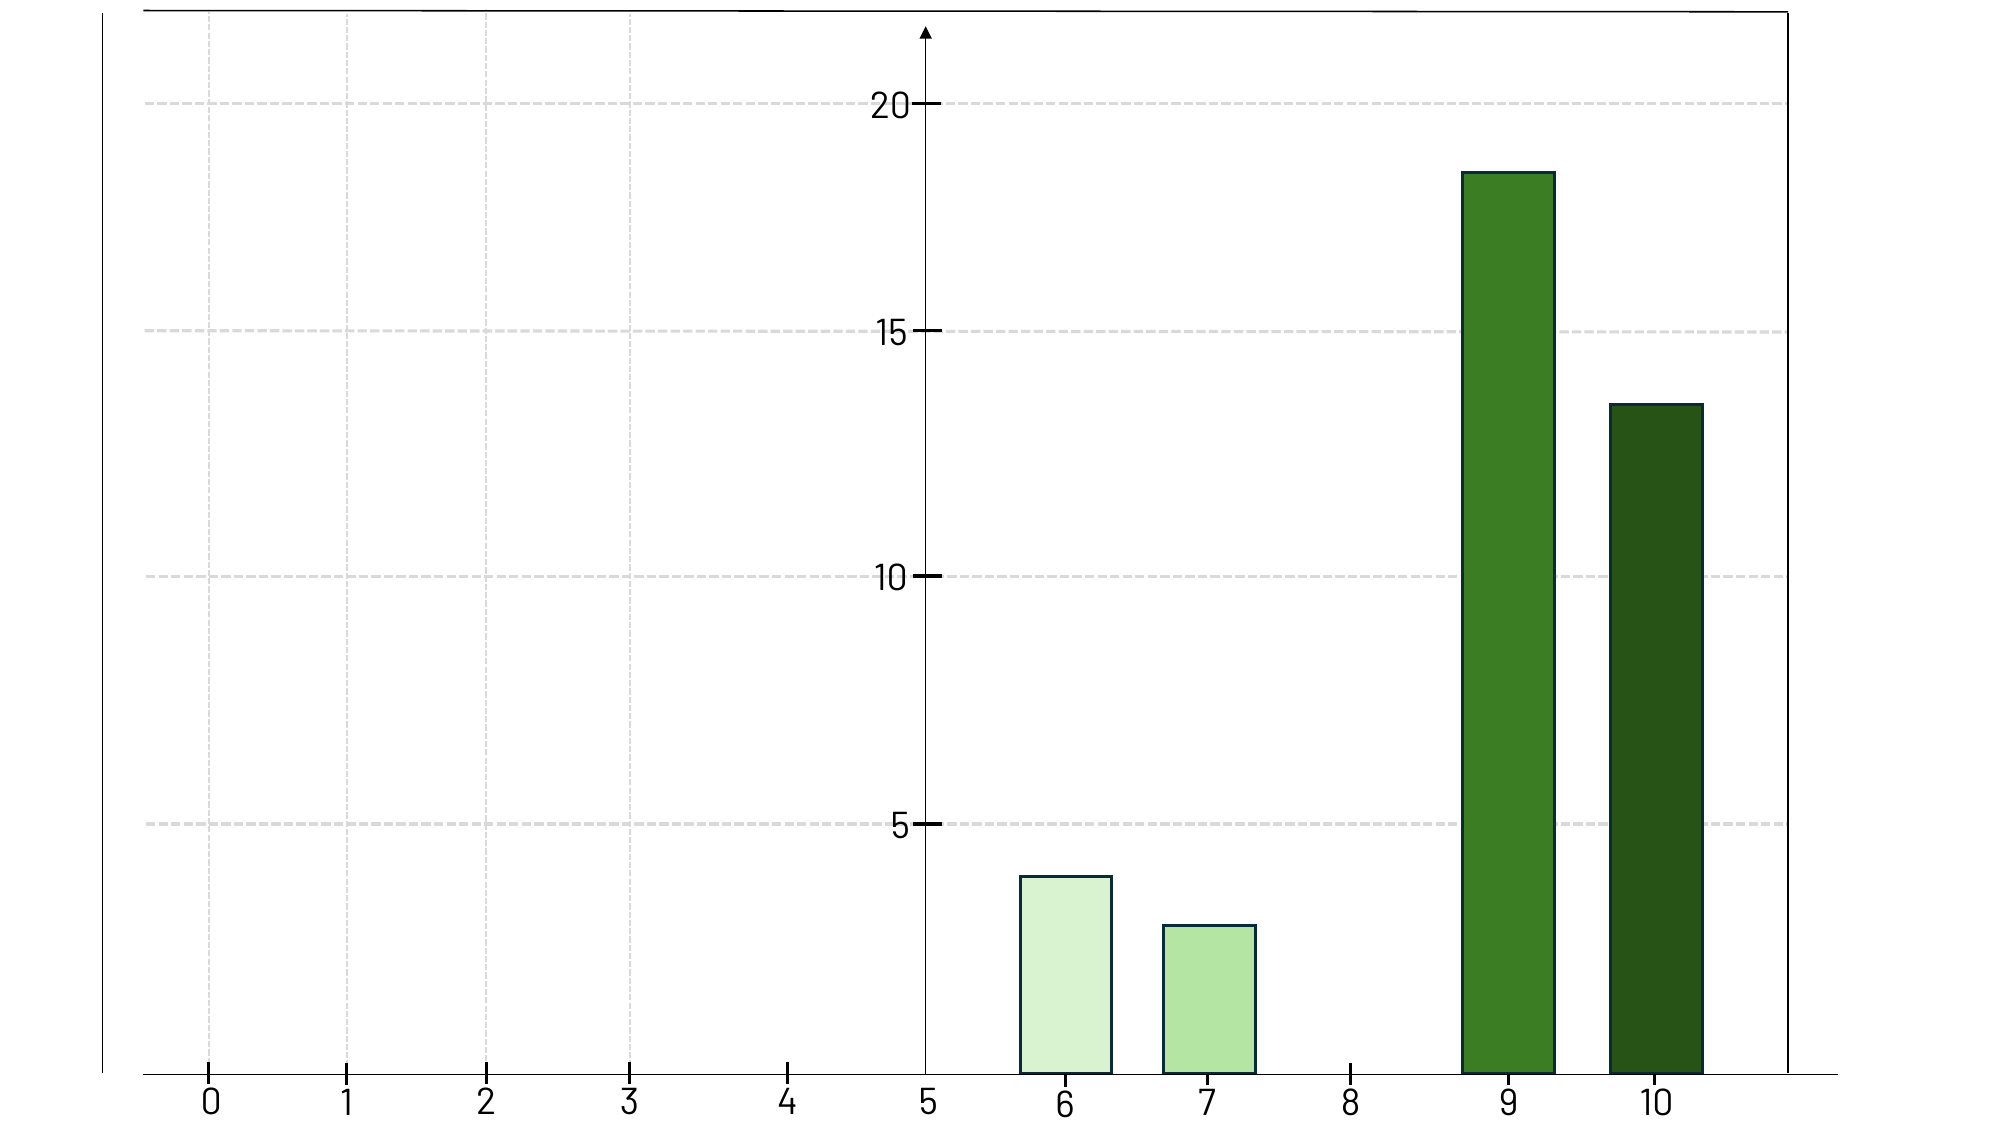

20

15

10
5

0
5
2
3
4
10
7
8
9
1
6